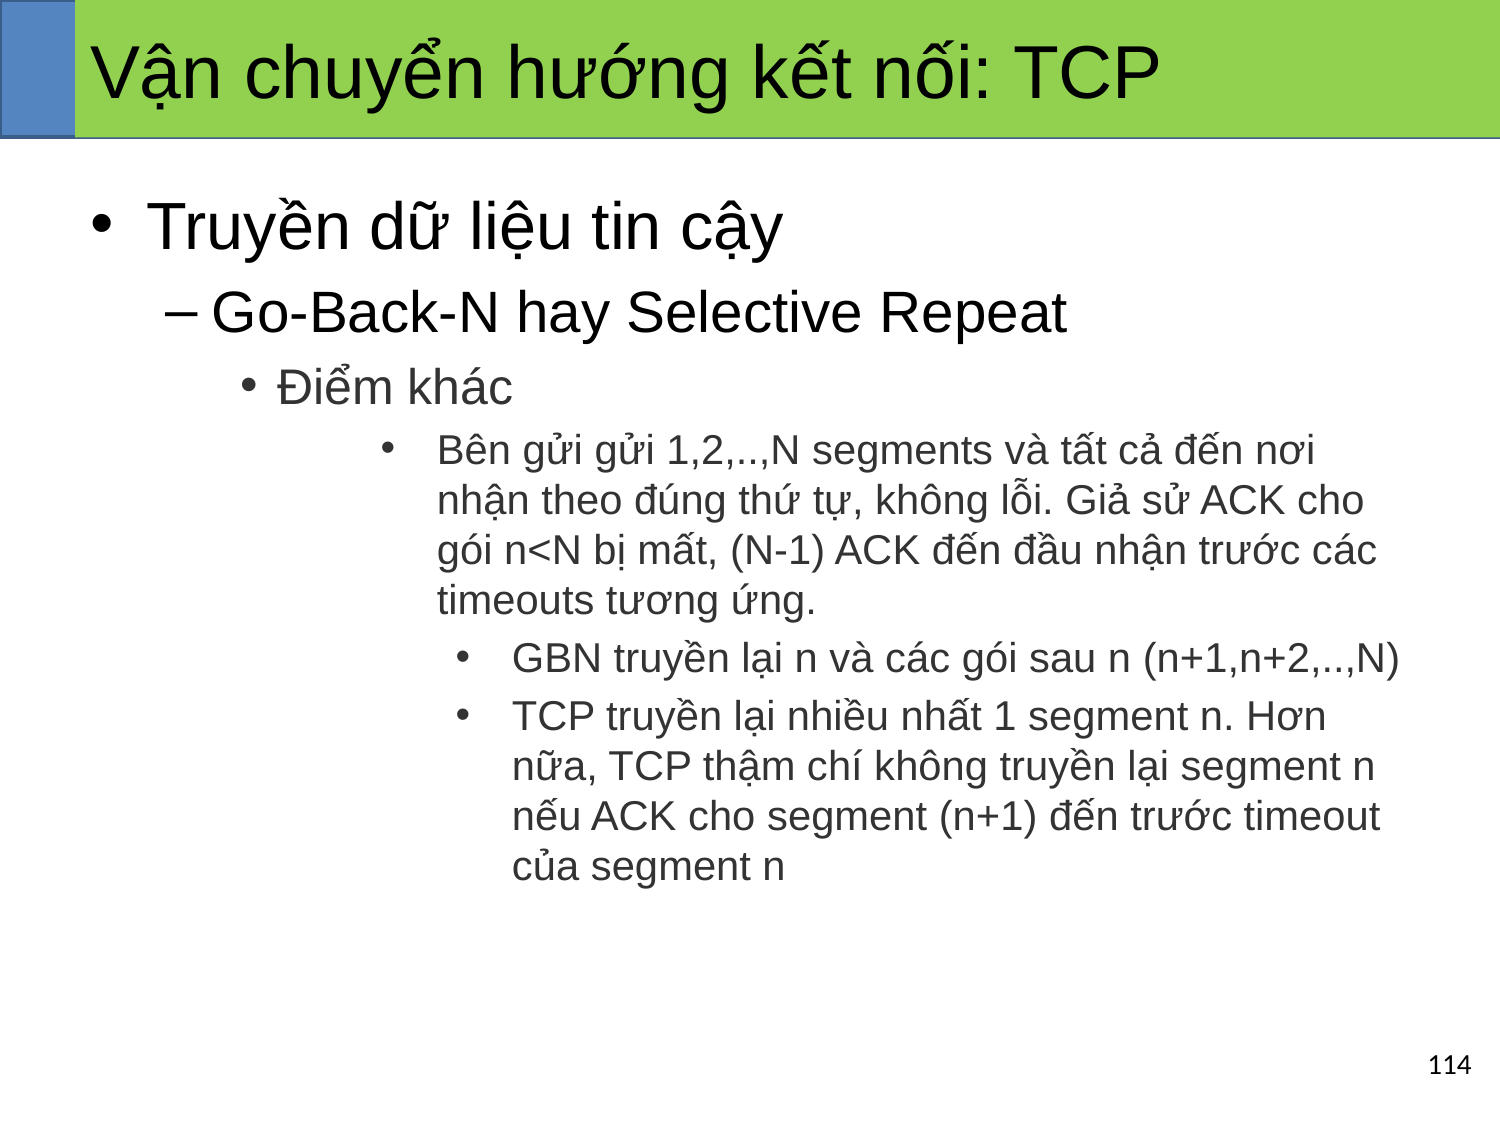

# Vận chuyển hướng kết nối: TCP
Truyền dữ liệu tin cậy
Go-Back-N hay Selective Repeat
Điểm khác
Bên gửi gửi 1,2,..,N segments và tất cả đến nơi nhận theo đúng thứ tự, không lỗi. Giả sử ACK cho gói n<N bị mất, (N-1) ACK đến đầu nhận trước các timeouts tương ứng.
GBN truyền lại n và các gói sau n (n+1,n+2,..,N)
TCP truyền lại nhiều nhất 1 segment n. Hơn nữa, TCP thậm chí không truyền lại segment n nếu ACK cho segment (n+1) đến trước timeout của segment n

114